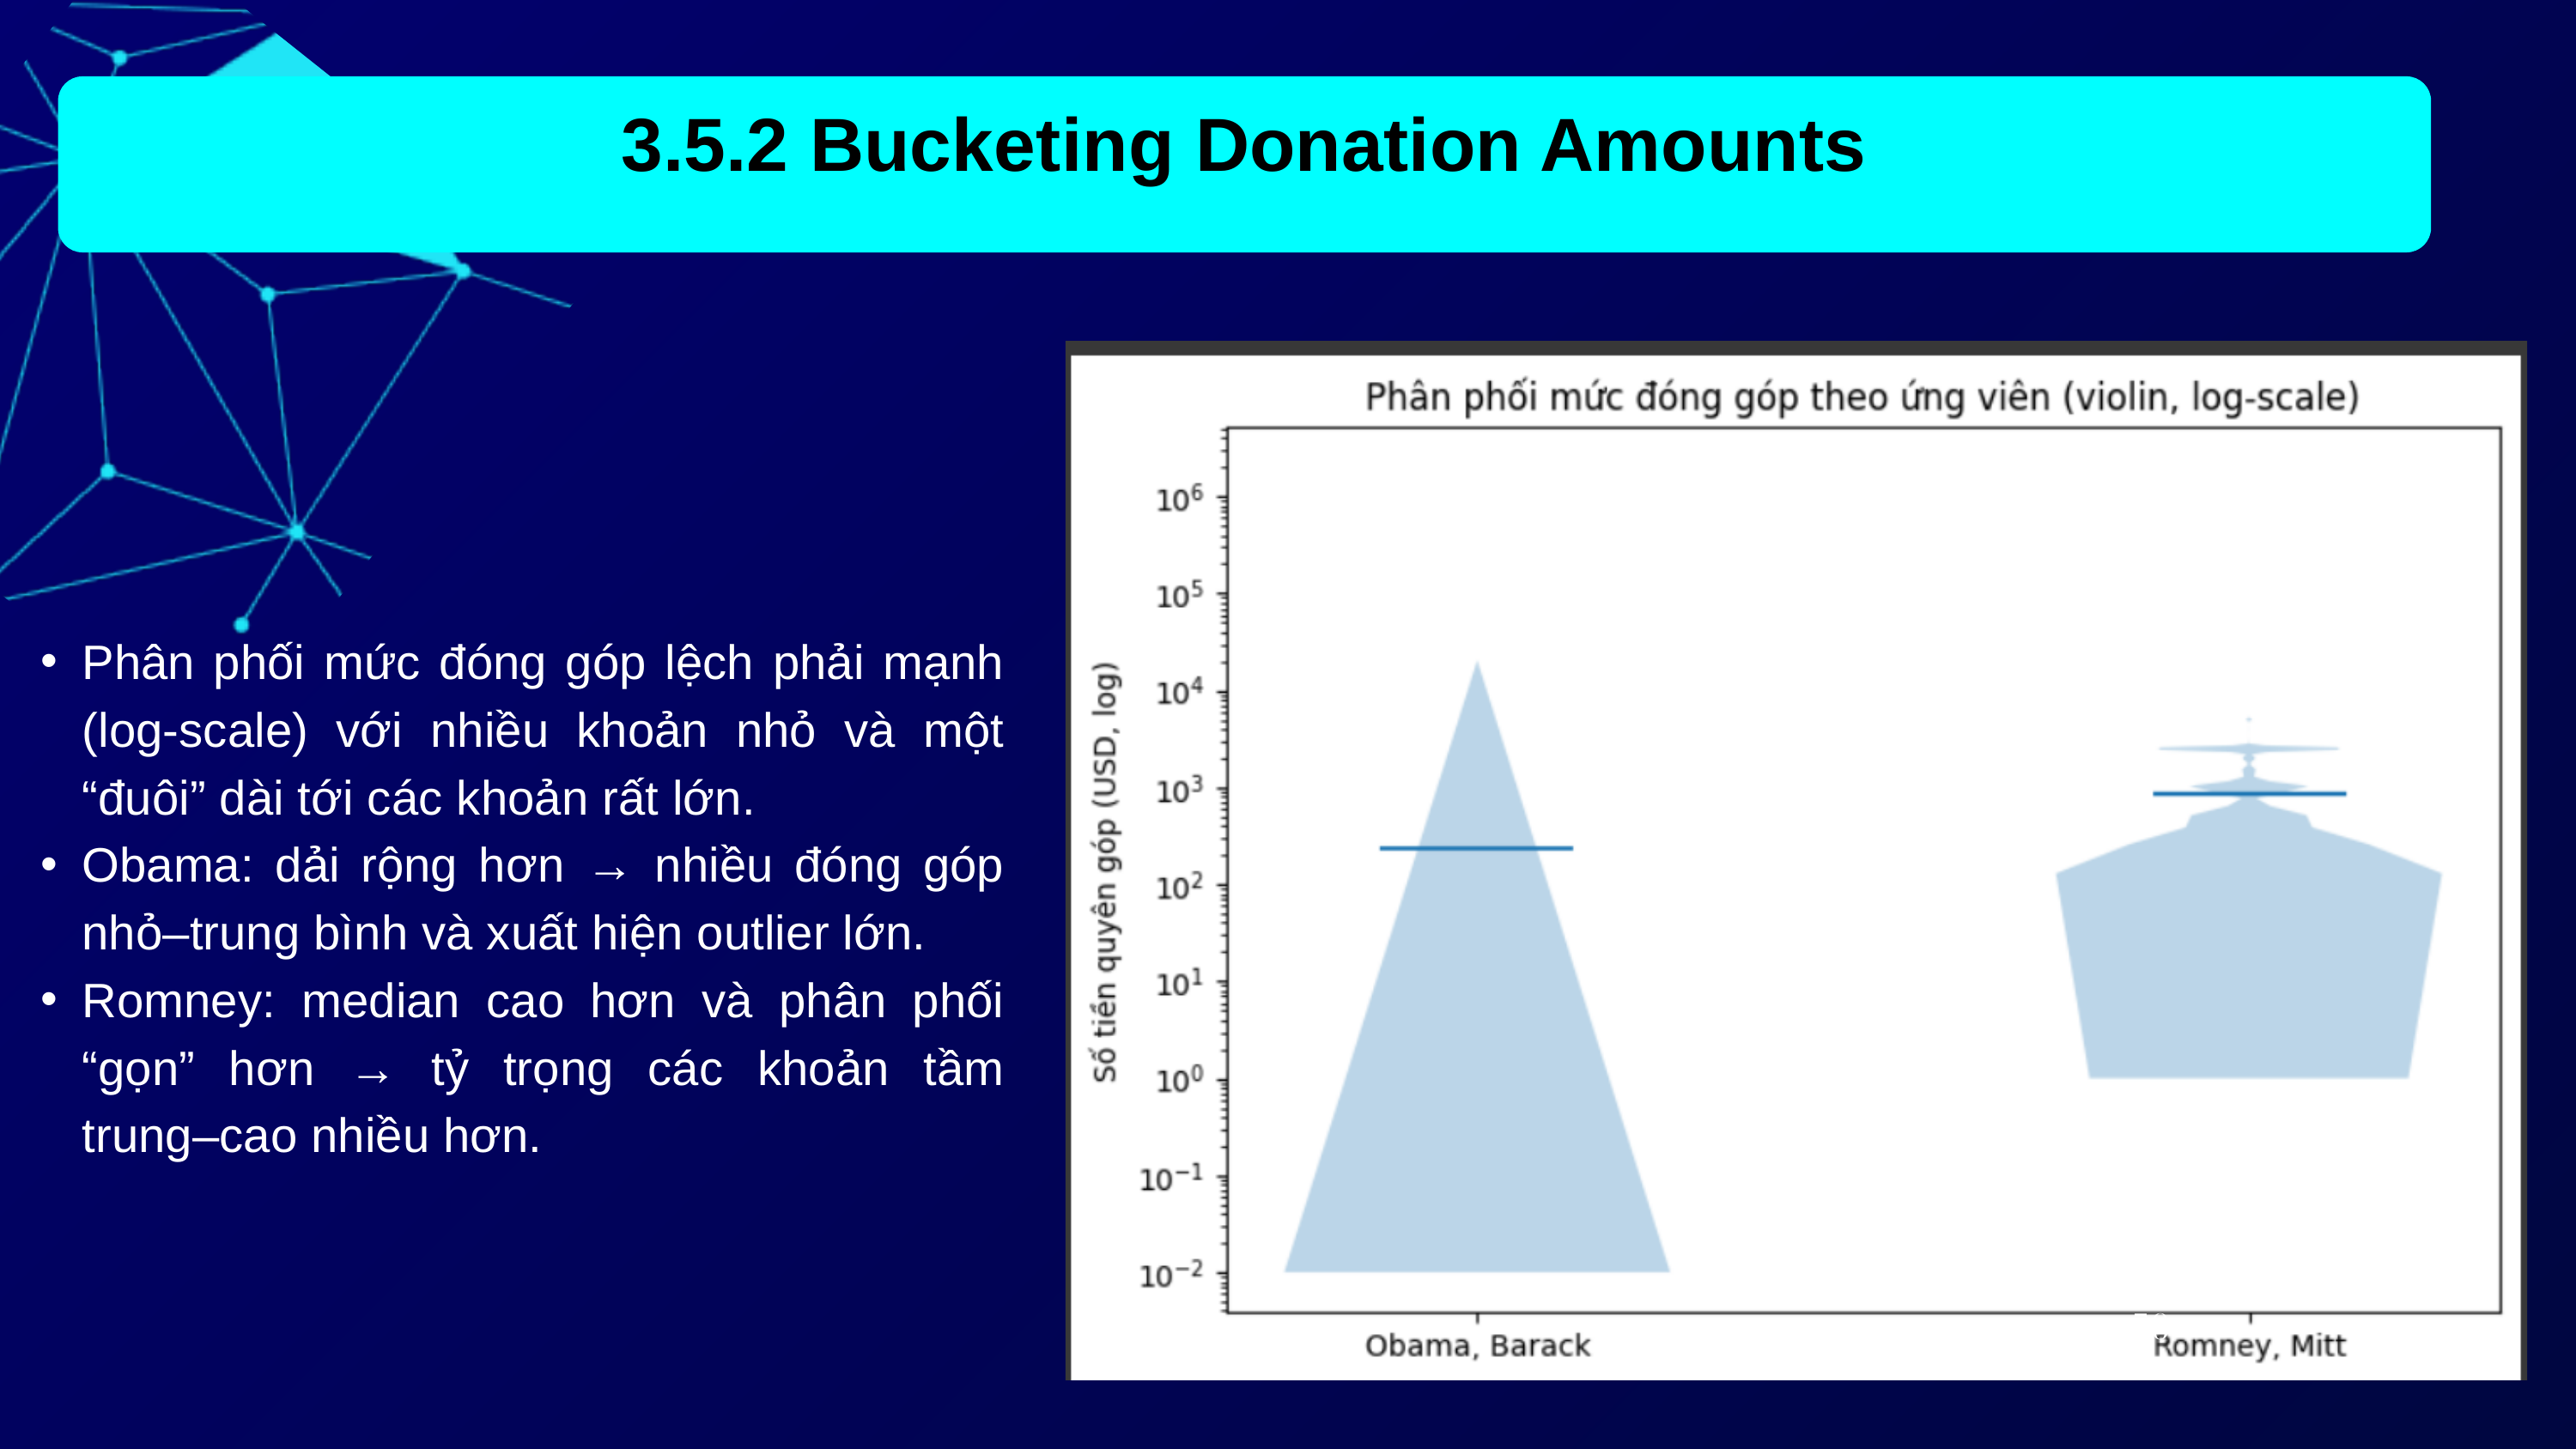

3.5.2 Bucketing Donation Amounts

Phân phối mức đóng góp lệch phải mạnh (log-scale) với nhiều khoản nhỏ và một “đuôi” dài tới các khoản rất lớn.
Obama: dải rộng hơn → nhiều đóng góp nhỏ–trung bình và xuất hiện outlier lớn.
Romney: median cao hơn và phân phối “gọn” hơn → tỷ trọng các khoản tầm trung–cao nhiều hơn.

50